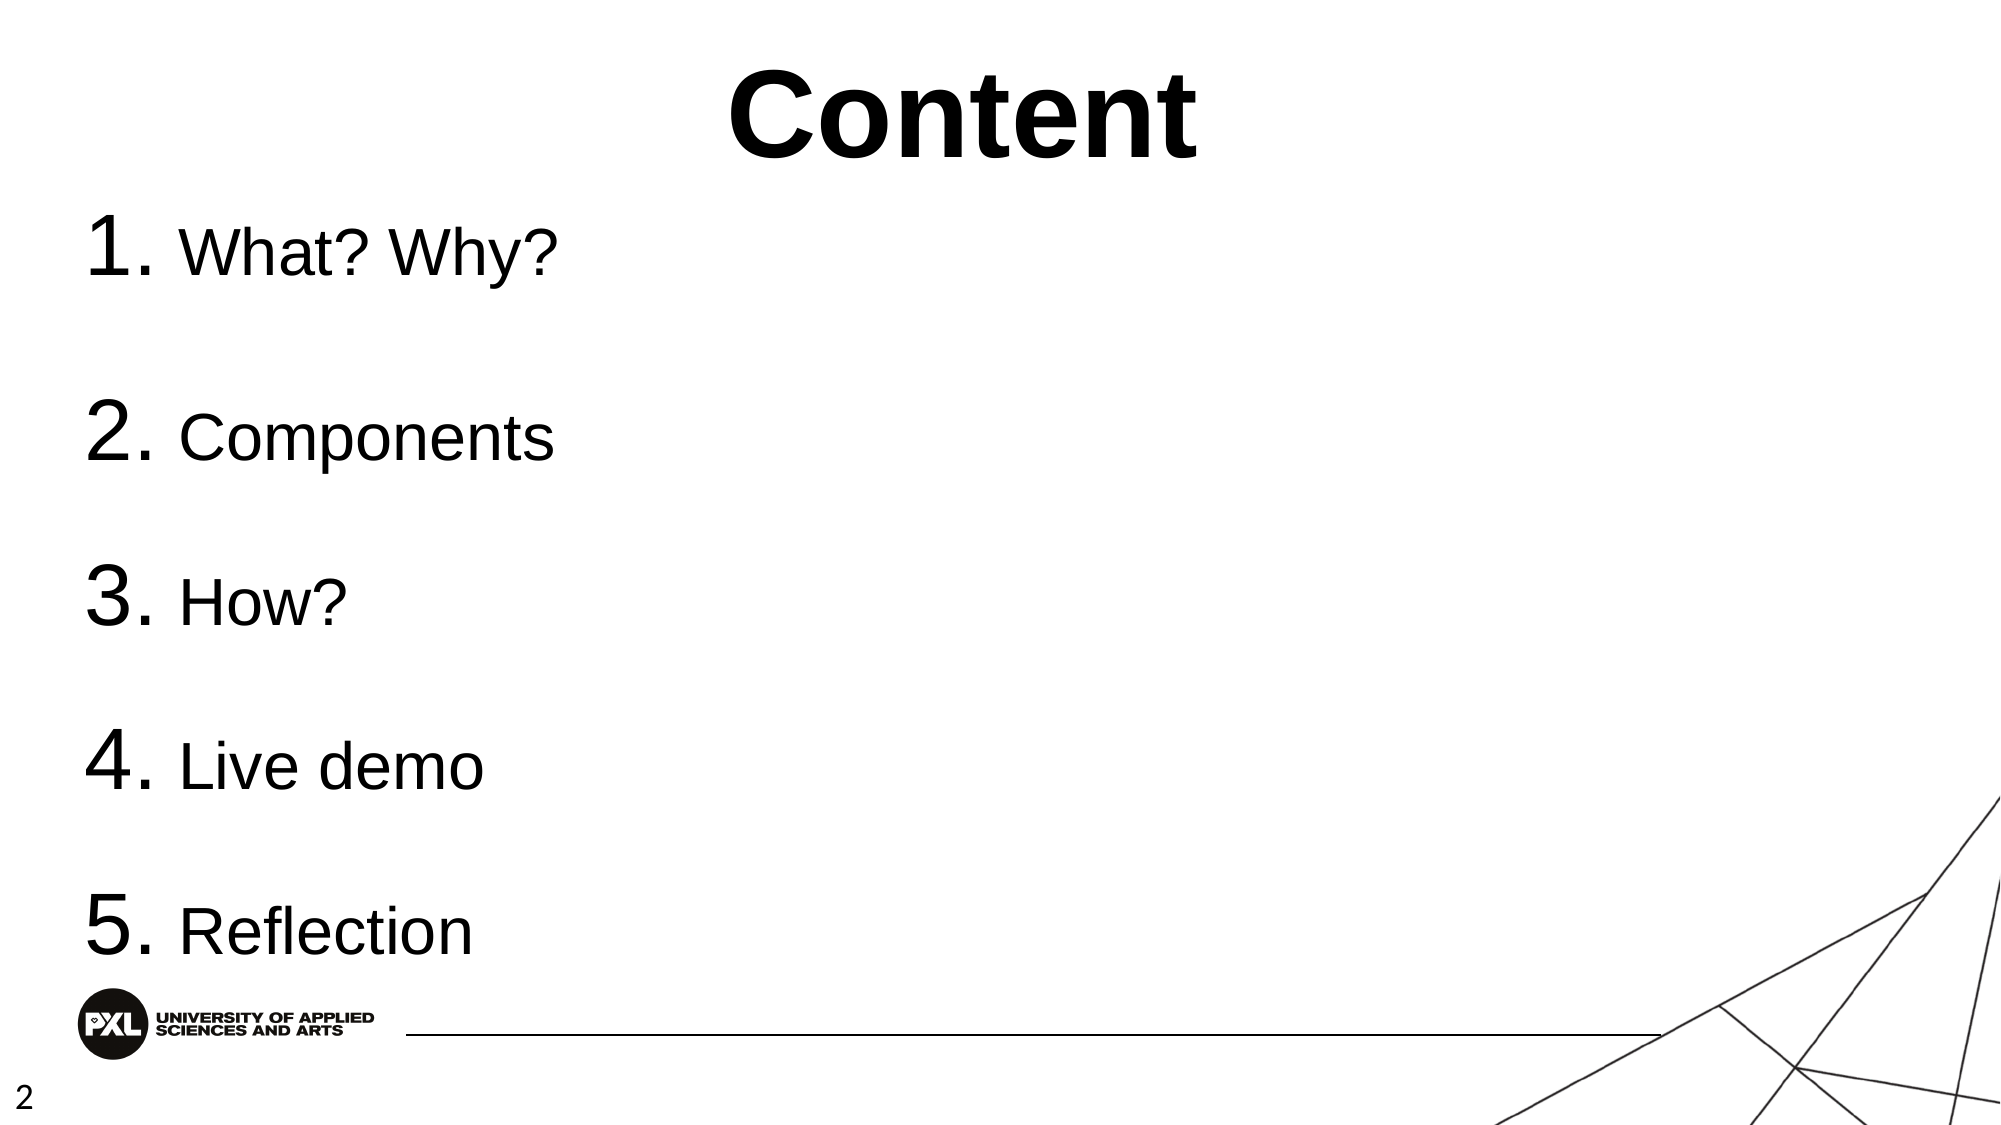

# Content
 What? Why?

 Components
 How?
 Live demo
 Reflection

2